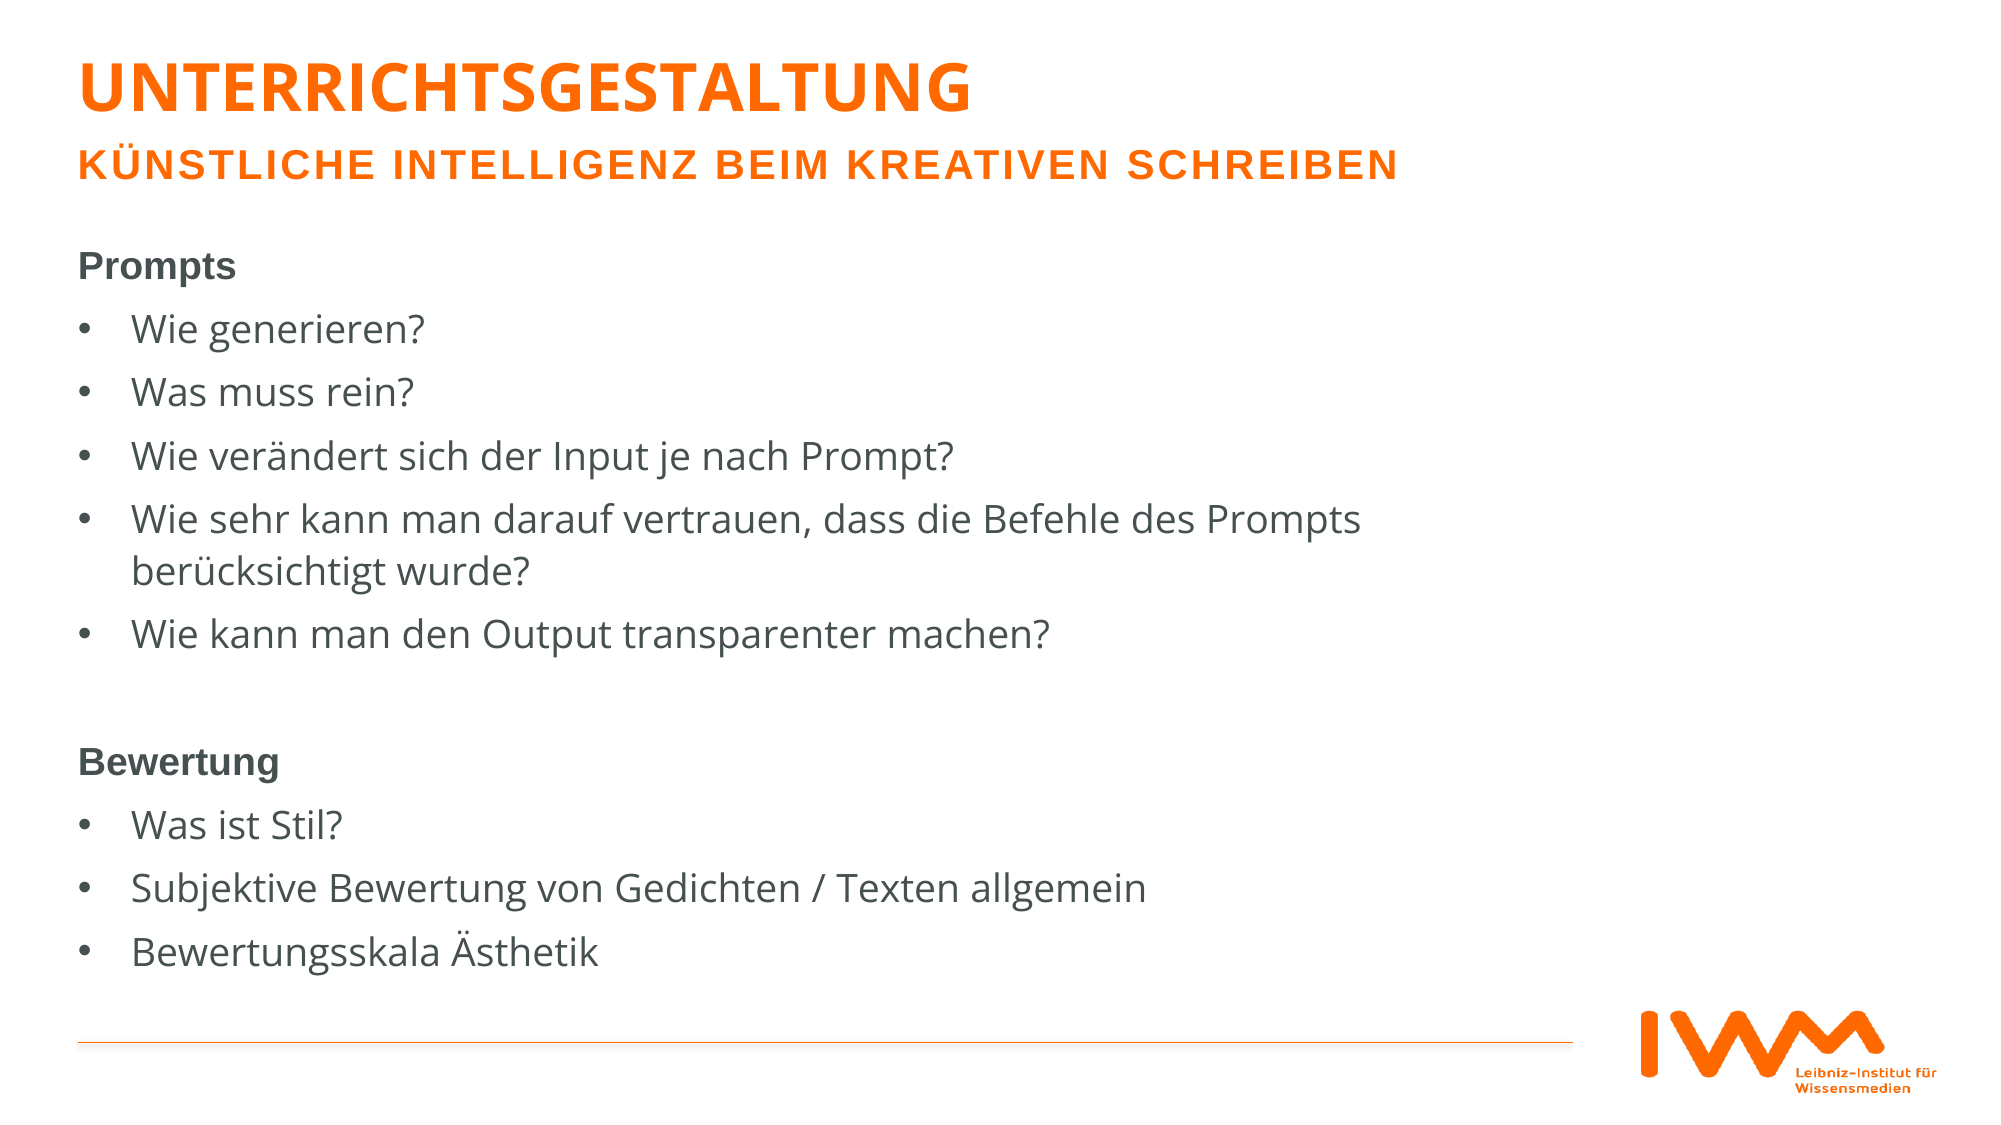

# Unterrichtsgestaltung
künstliche Intelligenz beim kreativen schreiben
Prompts
Wie generieren?
Was muss rein?
Wie verändert sich der Input je nach Prompt?
Wie sehr kann man darauf vertrauen, dass die Befehle des Prompts berücksichtigt wurde?
Wie kann man den Output transparenter machen?

Bewertung
Was ist Stil?
Subjektive Bewertung von Gedichten / Texten allgemein
Bewertungsskala Ästhetik